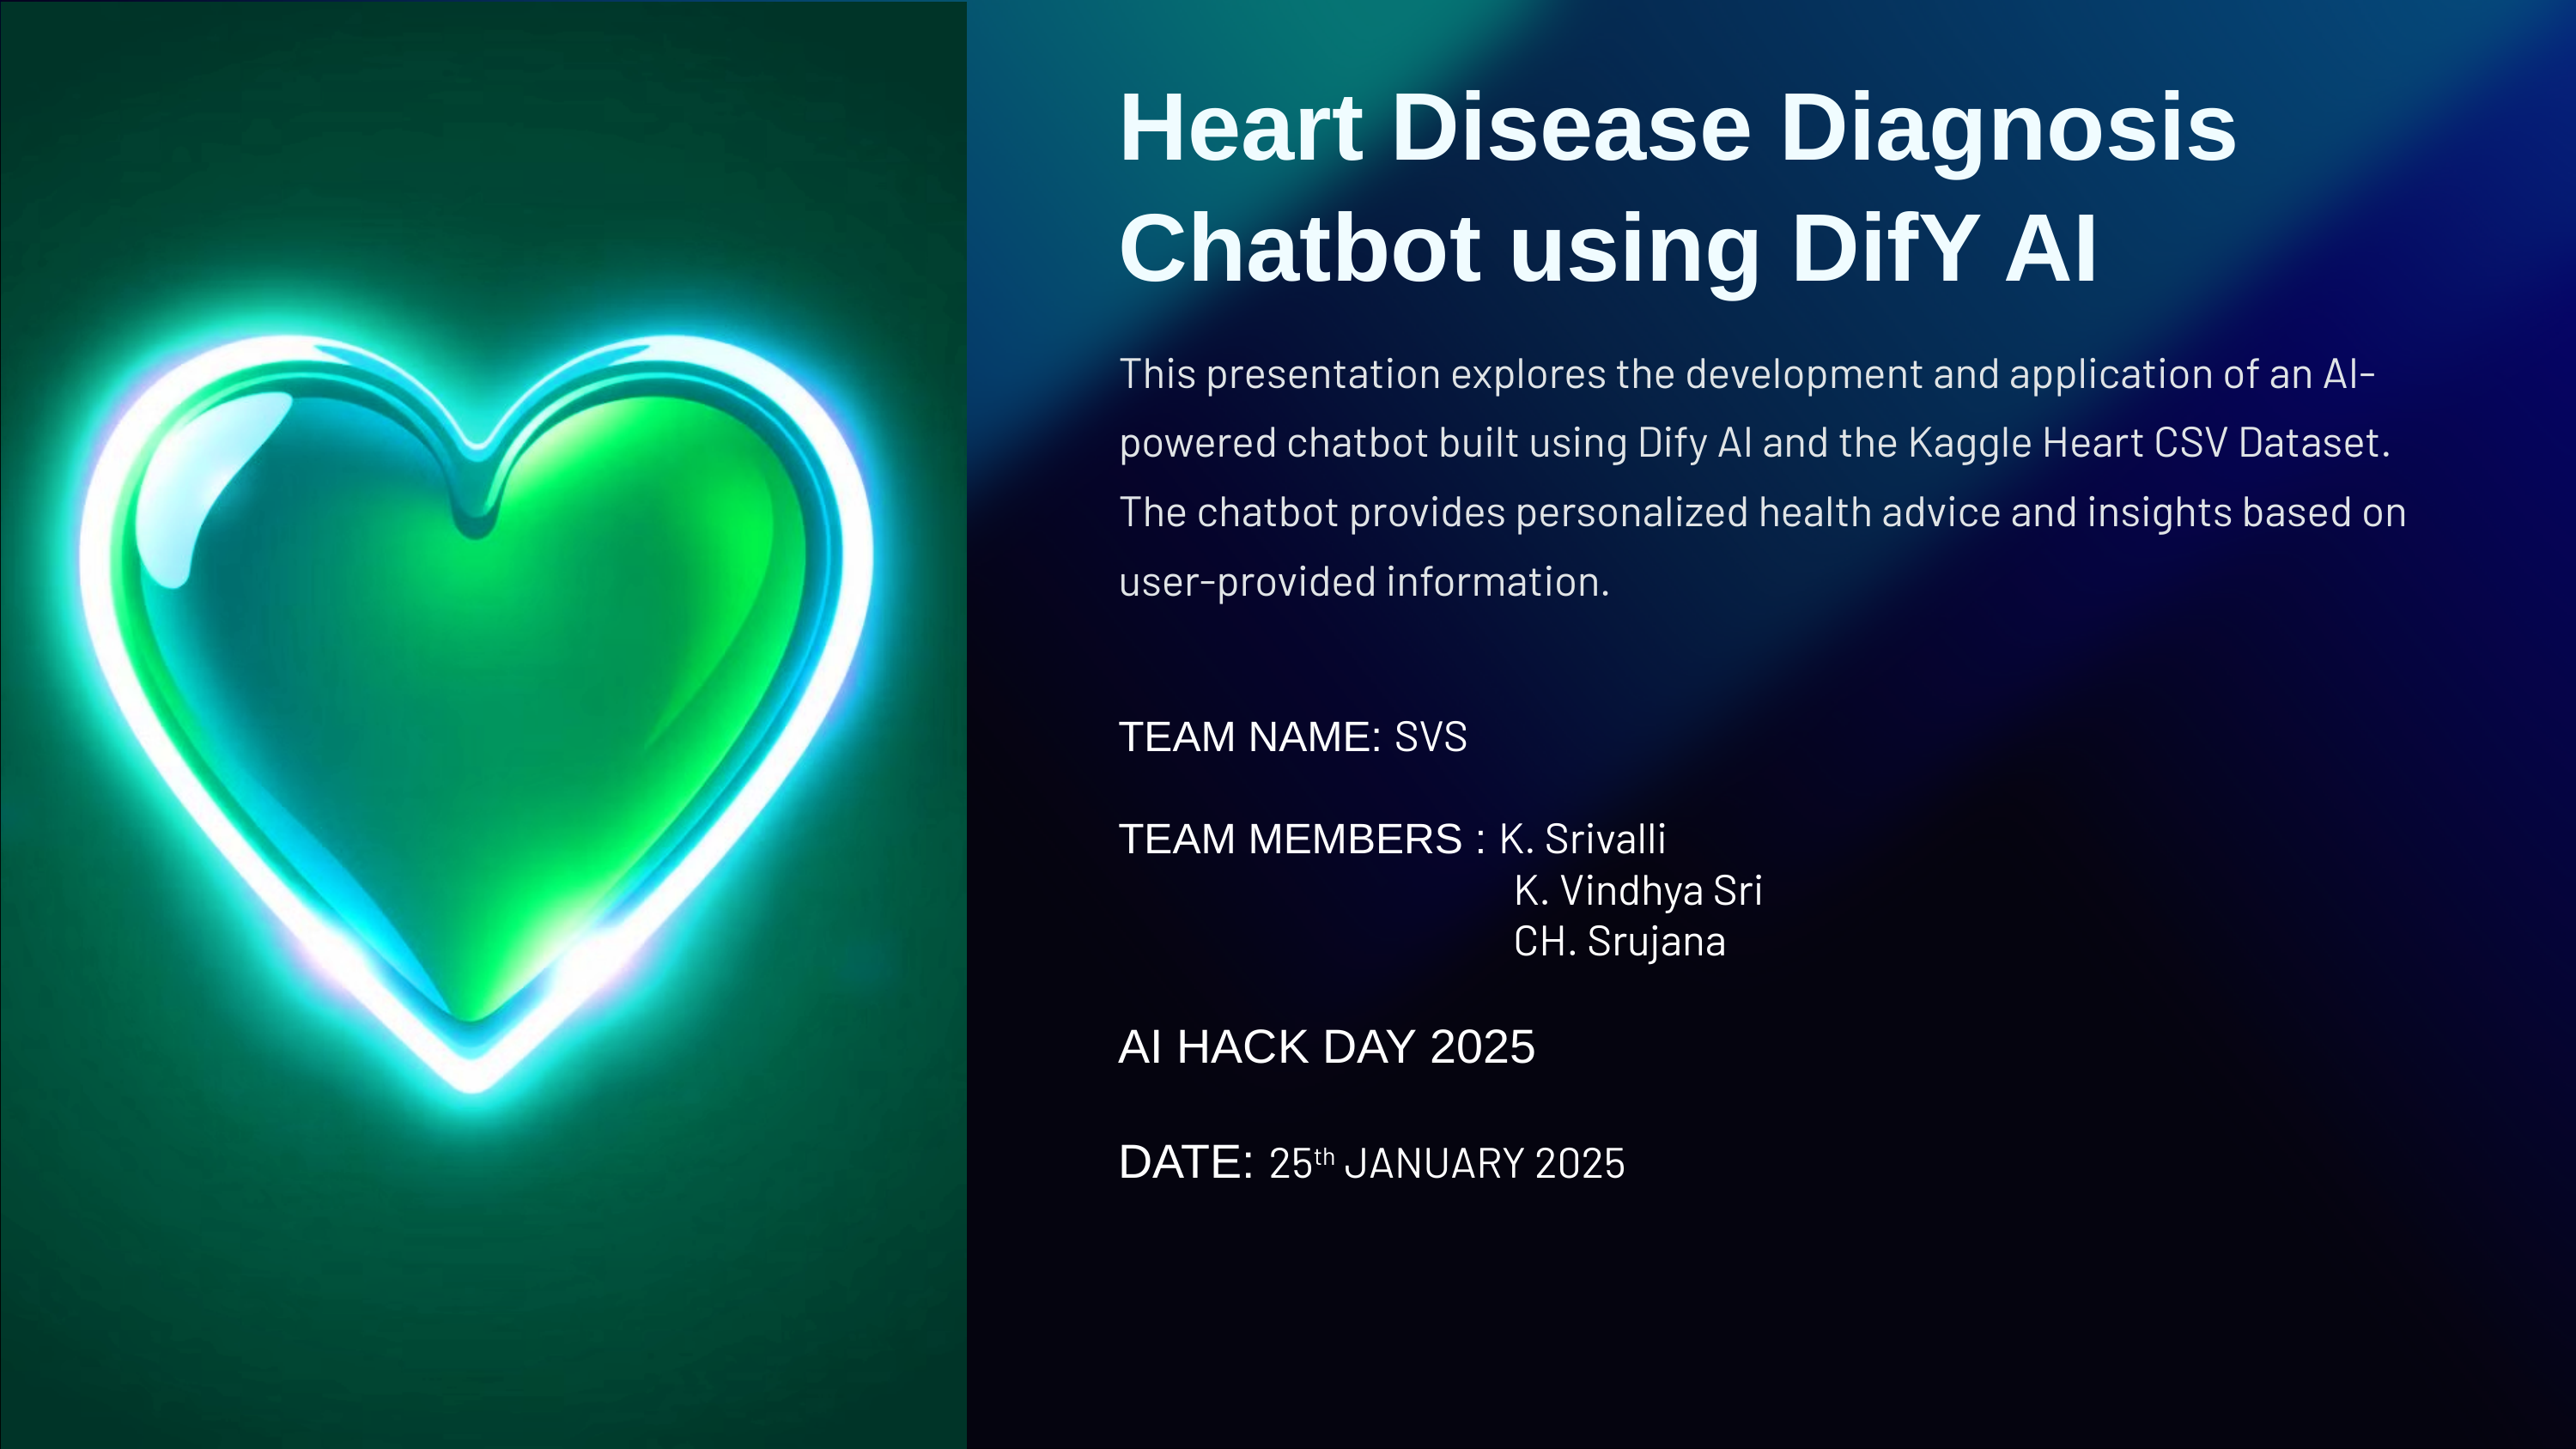

Heart Disease Diagnosis Chatbot using DifY AI
This presentation explores the development and application of an AI-powered chatbot built using Dify AI and the Kaggle Heart CSV Dataset. The chatbot provides personalized health advice and insights based on user-provided information.
TEAM NAME: SVS

TEAM MEMBERS : K. Srivalli
                                              K. Vindhya Sri
                                              CH. Srujana

AI HACK DAY 2025

DATE: 25th JANUARY 2025